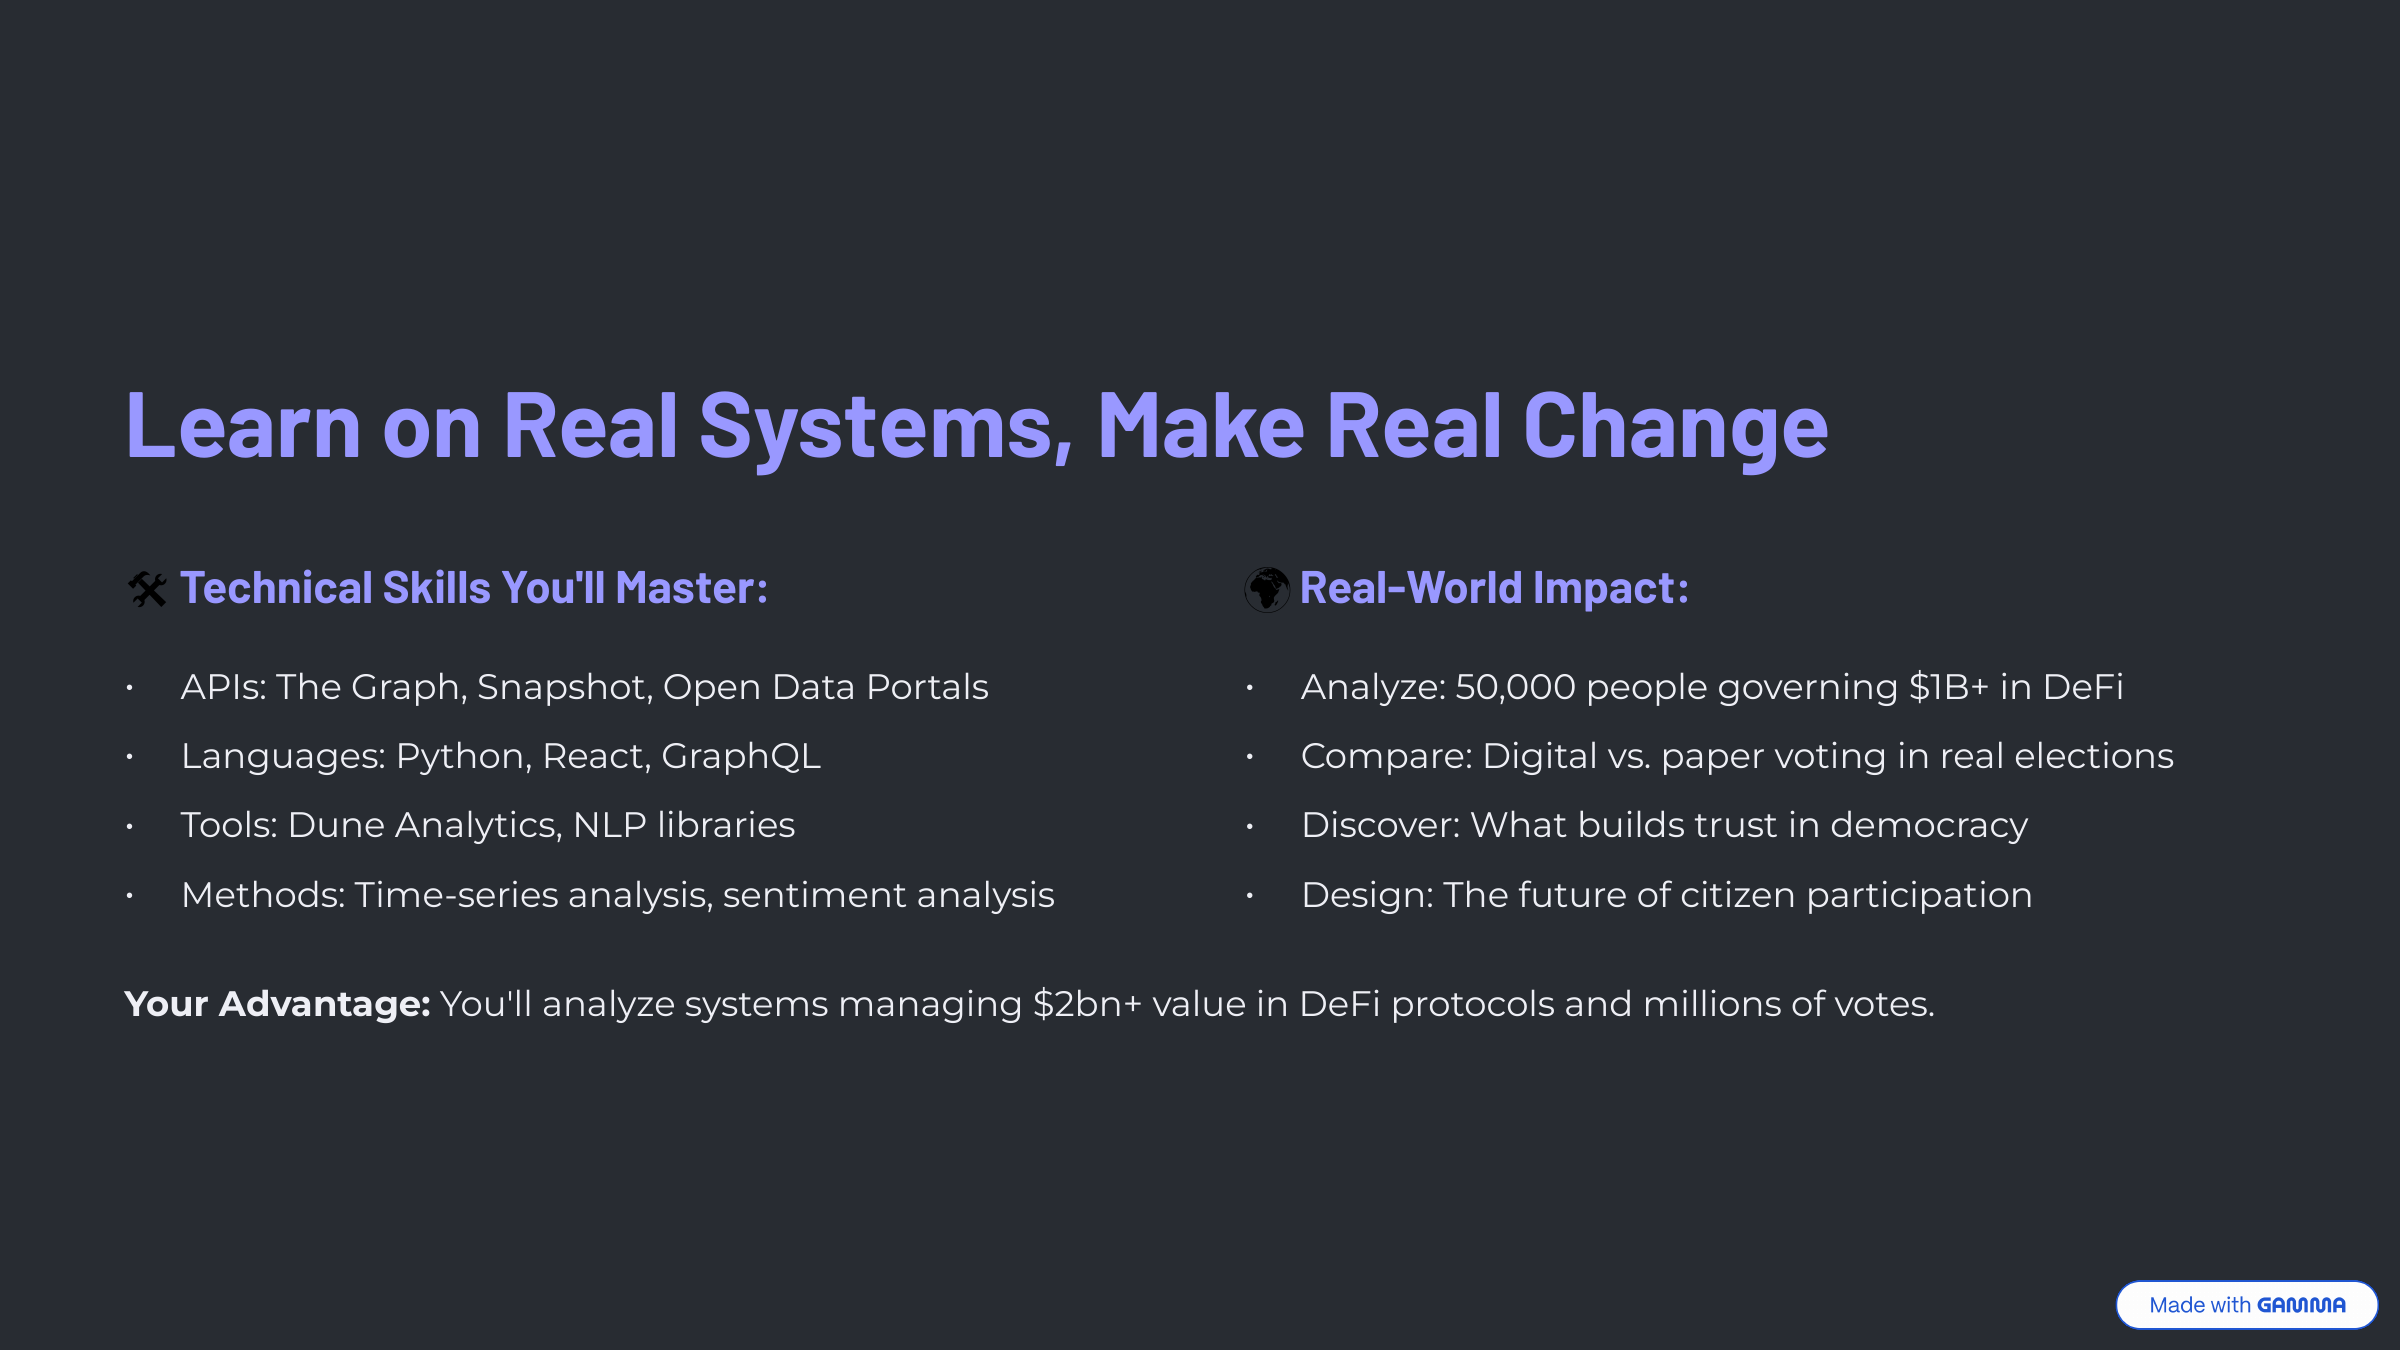

Learn on Real Systems, Make Real Change
🛠️ Technical Skills You'll Master:
🌍 Real-World Impact:
APIs: The Graph, Snapshot, Open Data Portals
Analyze: 50,000 people governing $1B+ in DeFi
Languages: Python, React, GraphQL
Compare: Digital vs. paper voting in real elections
Tools: Dune Analytics, NLP libraries
Discover: What builds trust in democracy
Methods: Time-series analysis, sentiment analysis
Design: The future of citizen participation
Your Advantage: You'll analyze systems managing $2bn+ value in DeFi protocols and millions of votes.